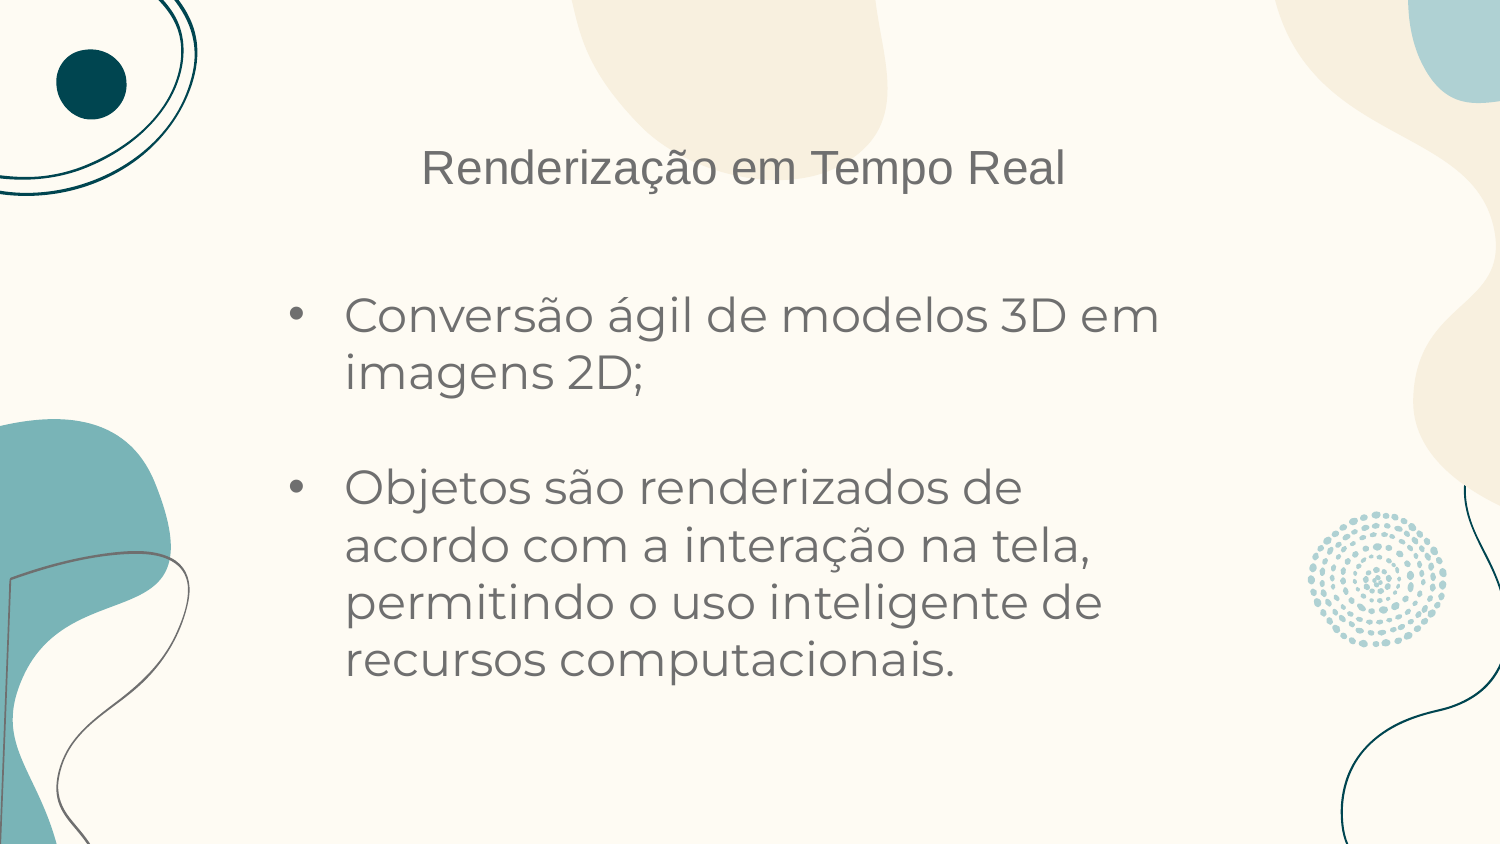

# Renderização em Tempo Real
Conversão ágil de modelos 3D em imagens 2D;

Objetos são renderizados de acordo com a interação na tela, permitindo o uso inteligente de recursos computacionais.